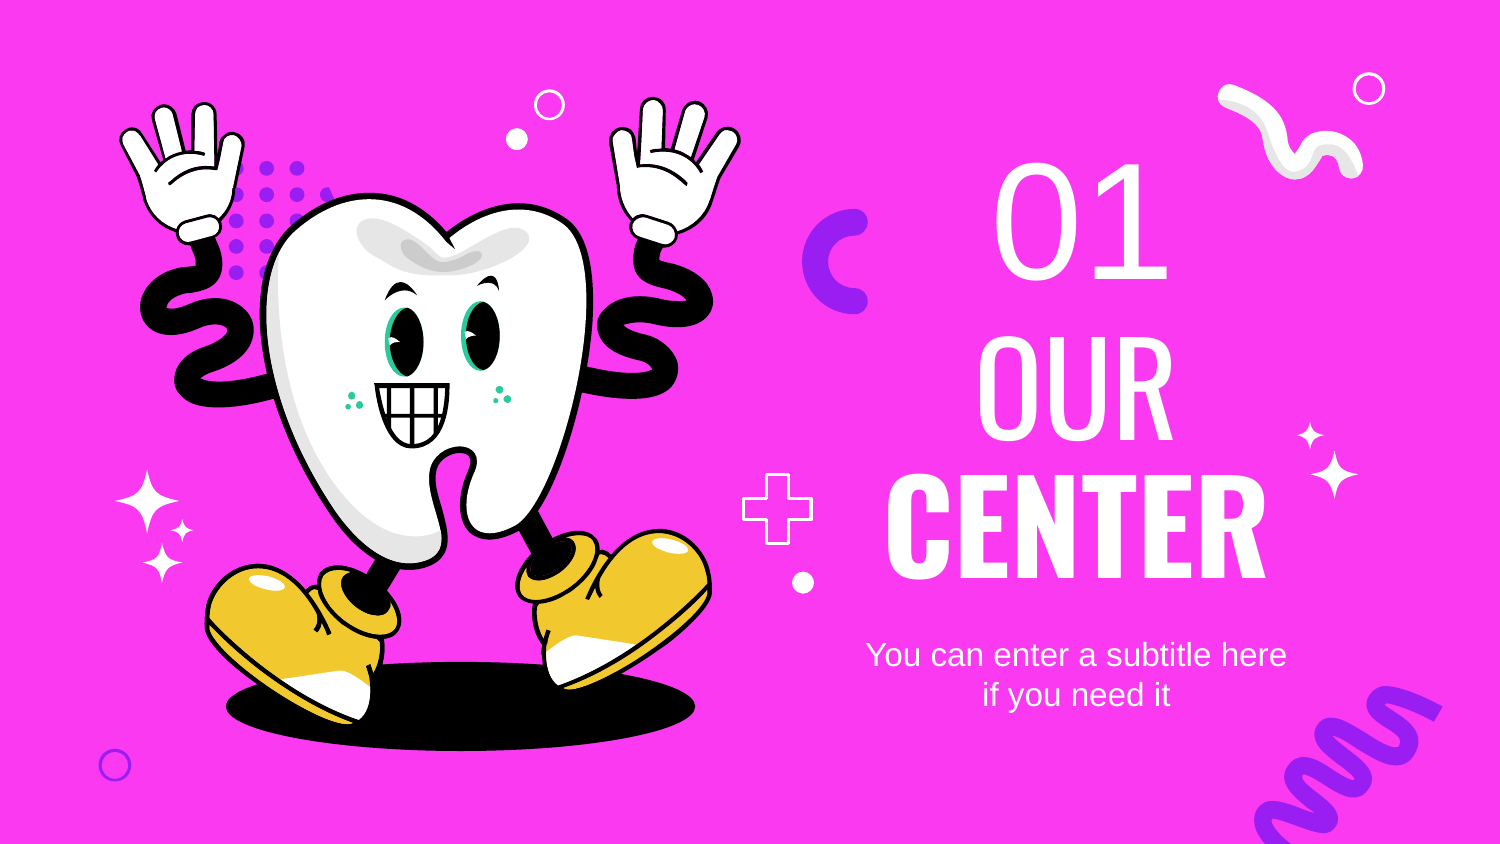

# 01

OUR CENTER

You can enter a subtitle here if you need it